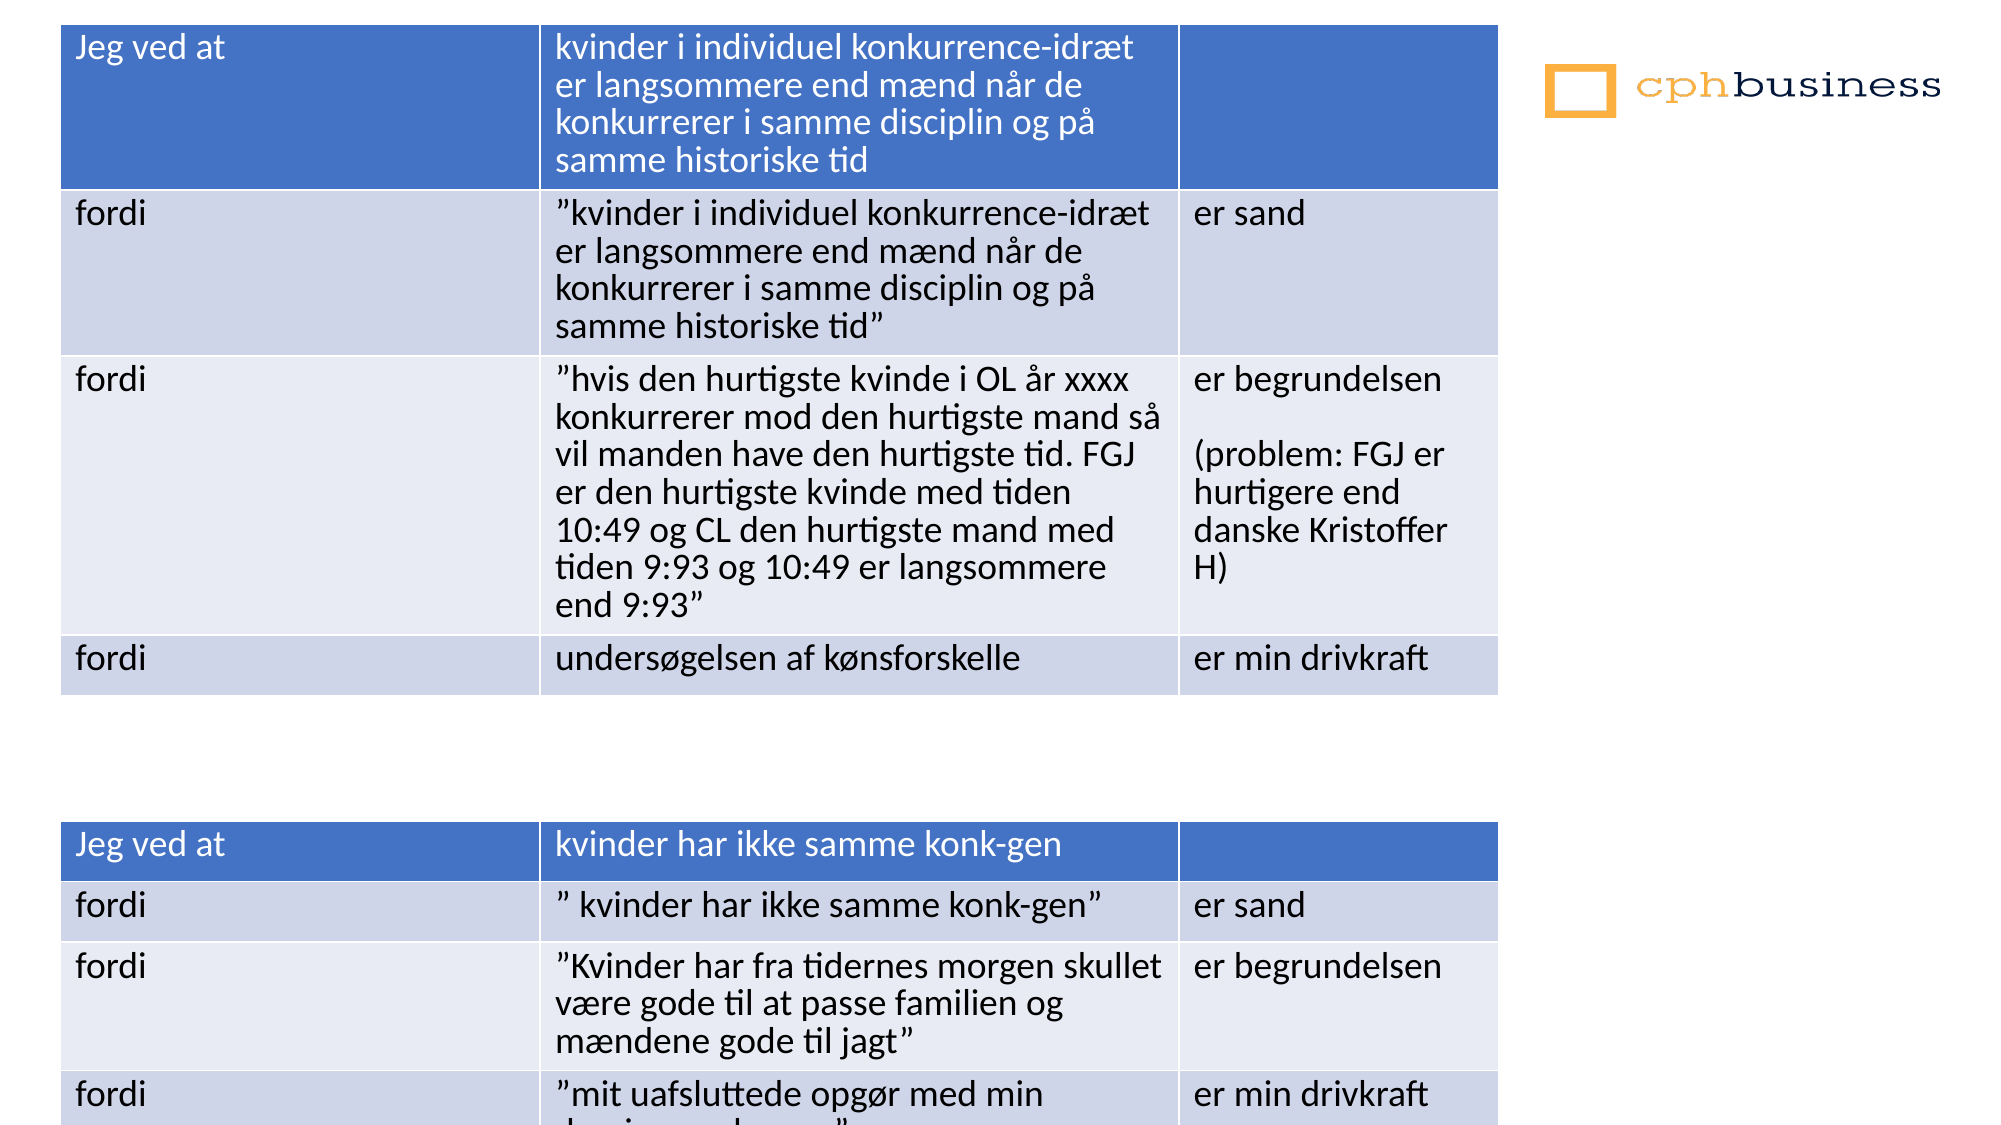

| Jeg ved at | kvinder i individuel konkurrence-idræt er langsommere end mænd når de konkurrerer i samme disciplin og på samme historiske tid |  |
| --- | --- | --- |
| fordi | ”kvinder i individuel konkurrence-idræt er langsommere end mænd når de konkurrerer i samme disciplin og på samme historiske tid” | er sand |
| fordi | ”hvis den hurtigste kvinde i OL år xxxx konkurrerer mod den hurtigste mand så vil manden have den hurtigste tid. FGJ er den hurtigste kvinde med tiden 10:49 og CL den hurtigste mand med tiden 9:93 og 10:49 er langsommere end 9:93” | er begrundelsen (problem: FGJ er hurtigere end danske Kristoffer H) |
| fordi | undersøgelsen af kønsforskelle | er min drivkraft |
Øvelse
| Jeg ved at | kvinder har ikke samme konk-gen |  |
| --- | --- | --- |
| fordi | ” kvinder har ikke samme konk-gen” | er sand |
| fordi | ”Kvinder har fra tidernes morgen skullet være gode til at passe familien og mændene gode til jagt” | er begrundelsen |
| fordi | ”mit uafsluttede opgør med min dominerende mor” | er min drivkraft |